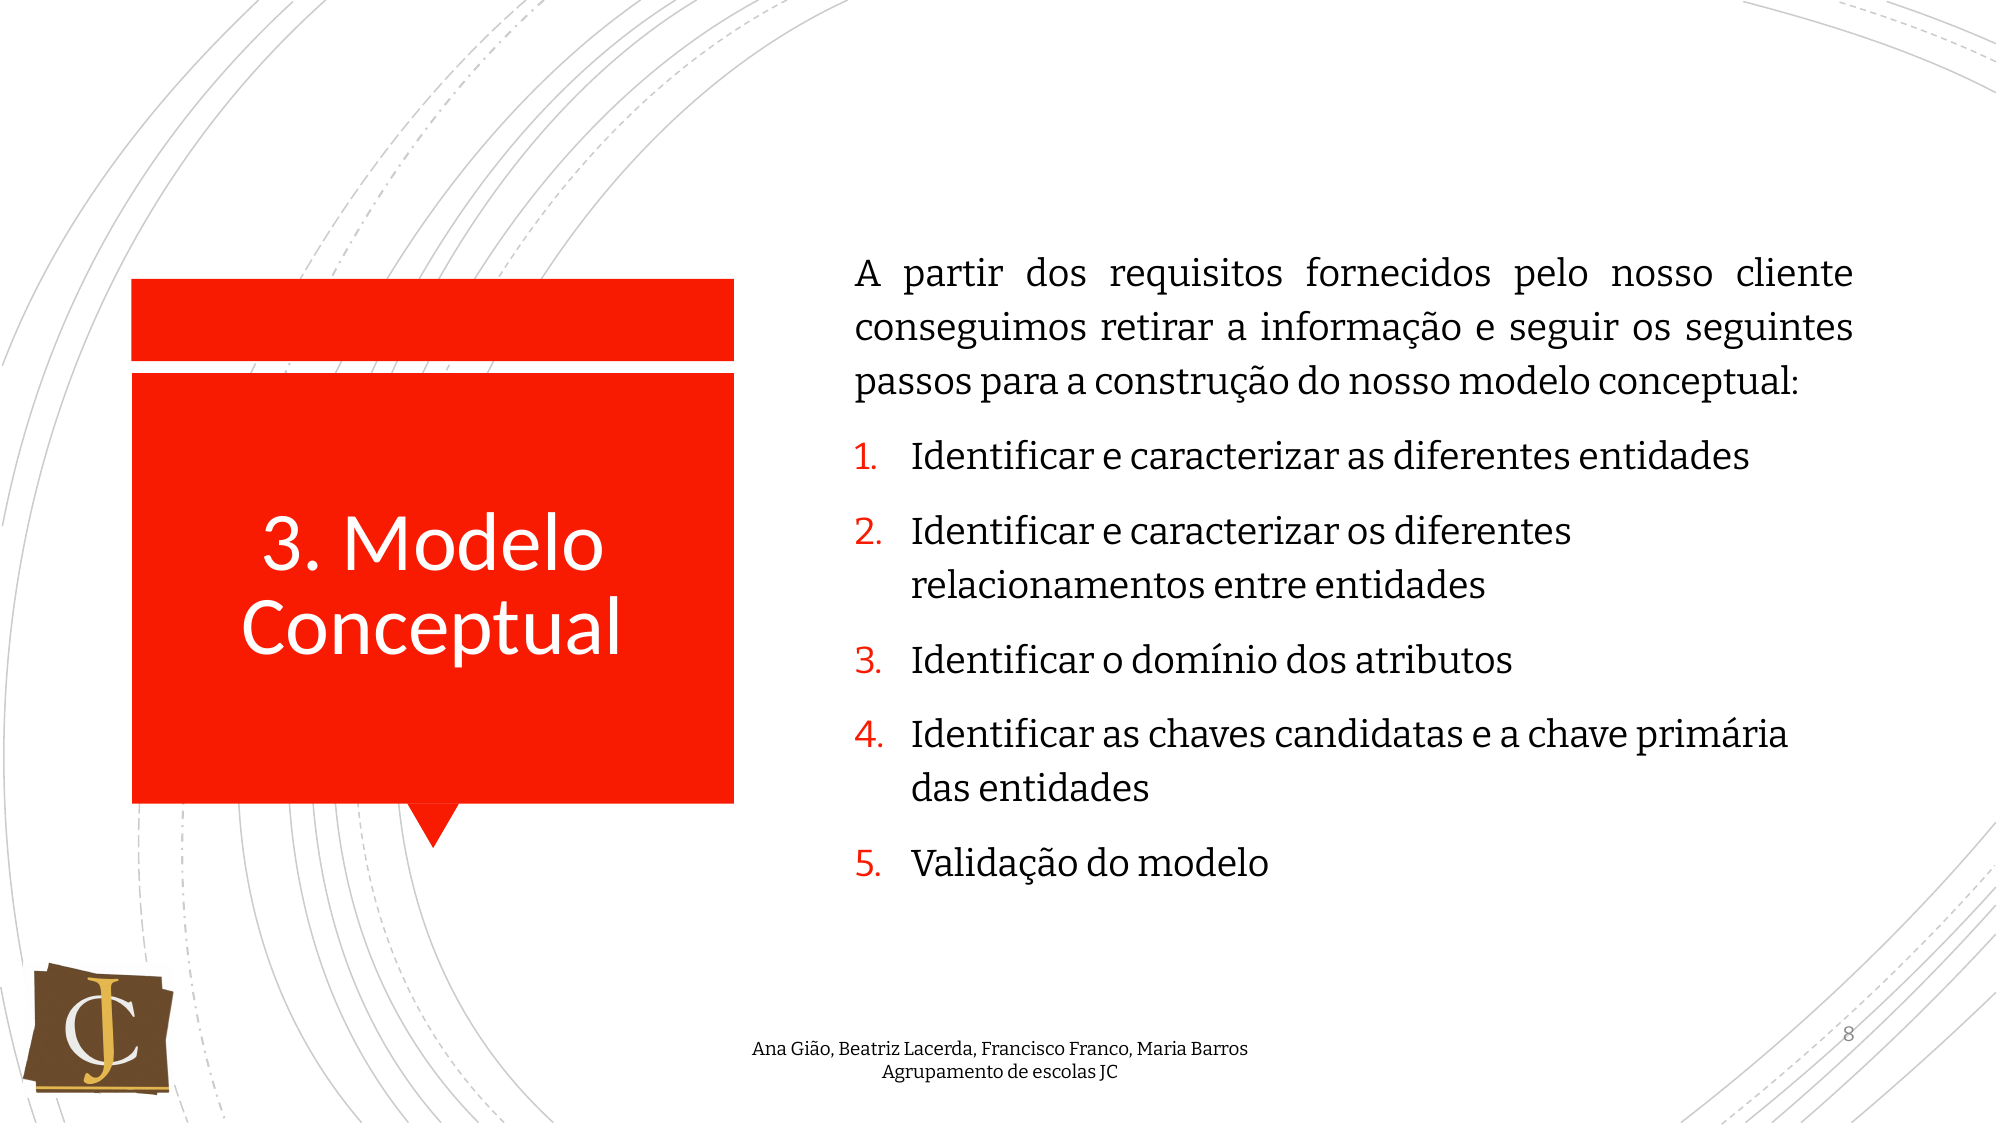

A partir dos requisitos fornecidos pelo nosso cliente conseguimos retirar a informação e seguir os seguintes passos para a construção do nosso modelo conceptual:
Identificar e caracterizar as diferentes entidades
Identificar e caracterizar os diferentes relacionamentos entre entidades
Identificar o domínio dos atributos
Identificar as chaves candidatas e a chave primária das entidades
Validação do modelo
# 3. Modelo Conceptual
8